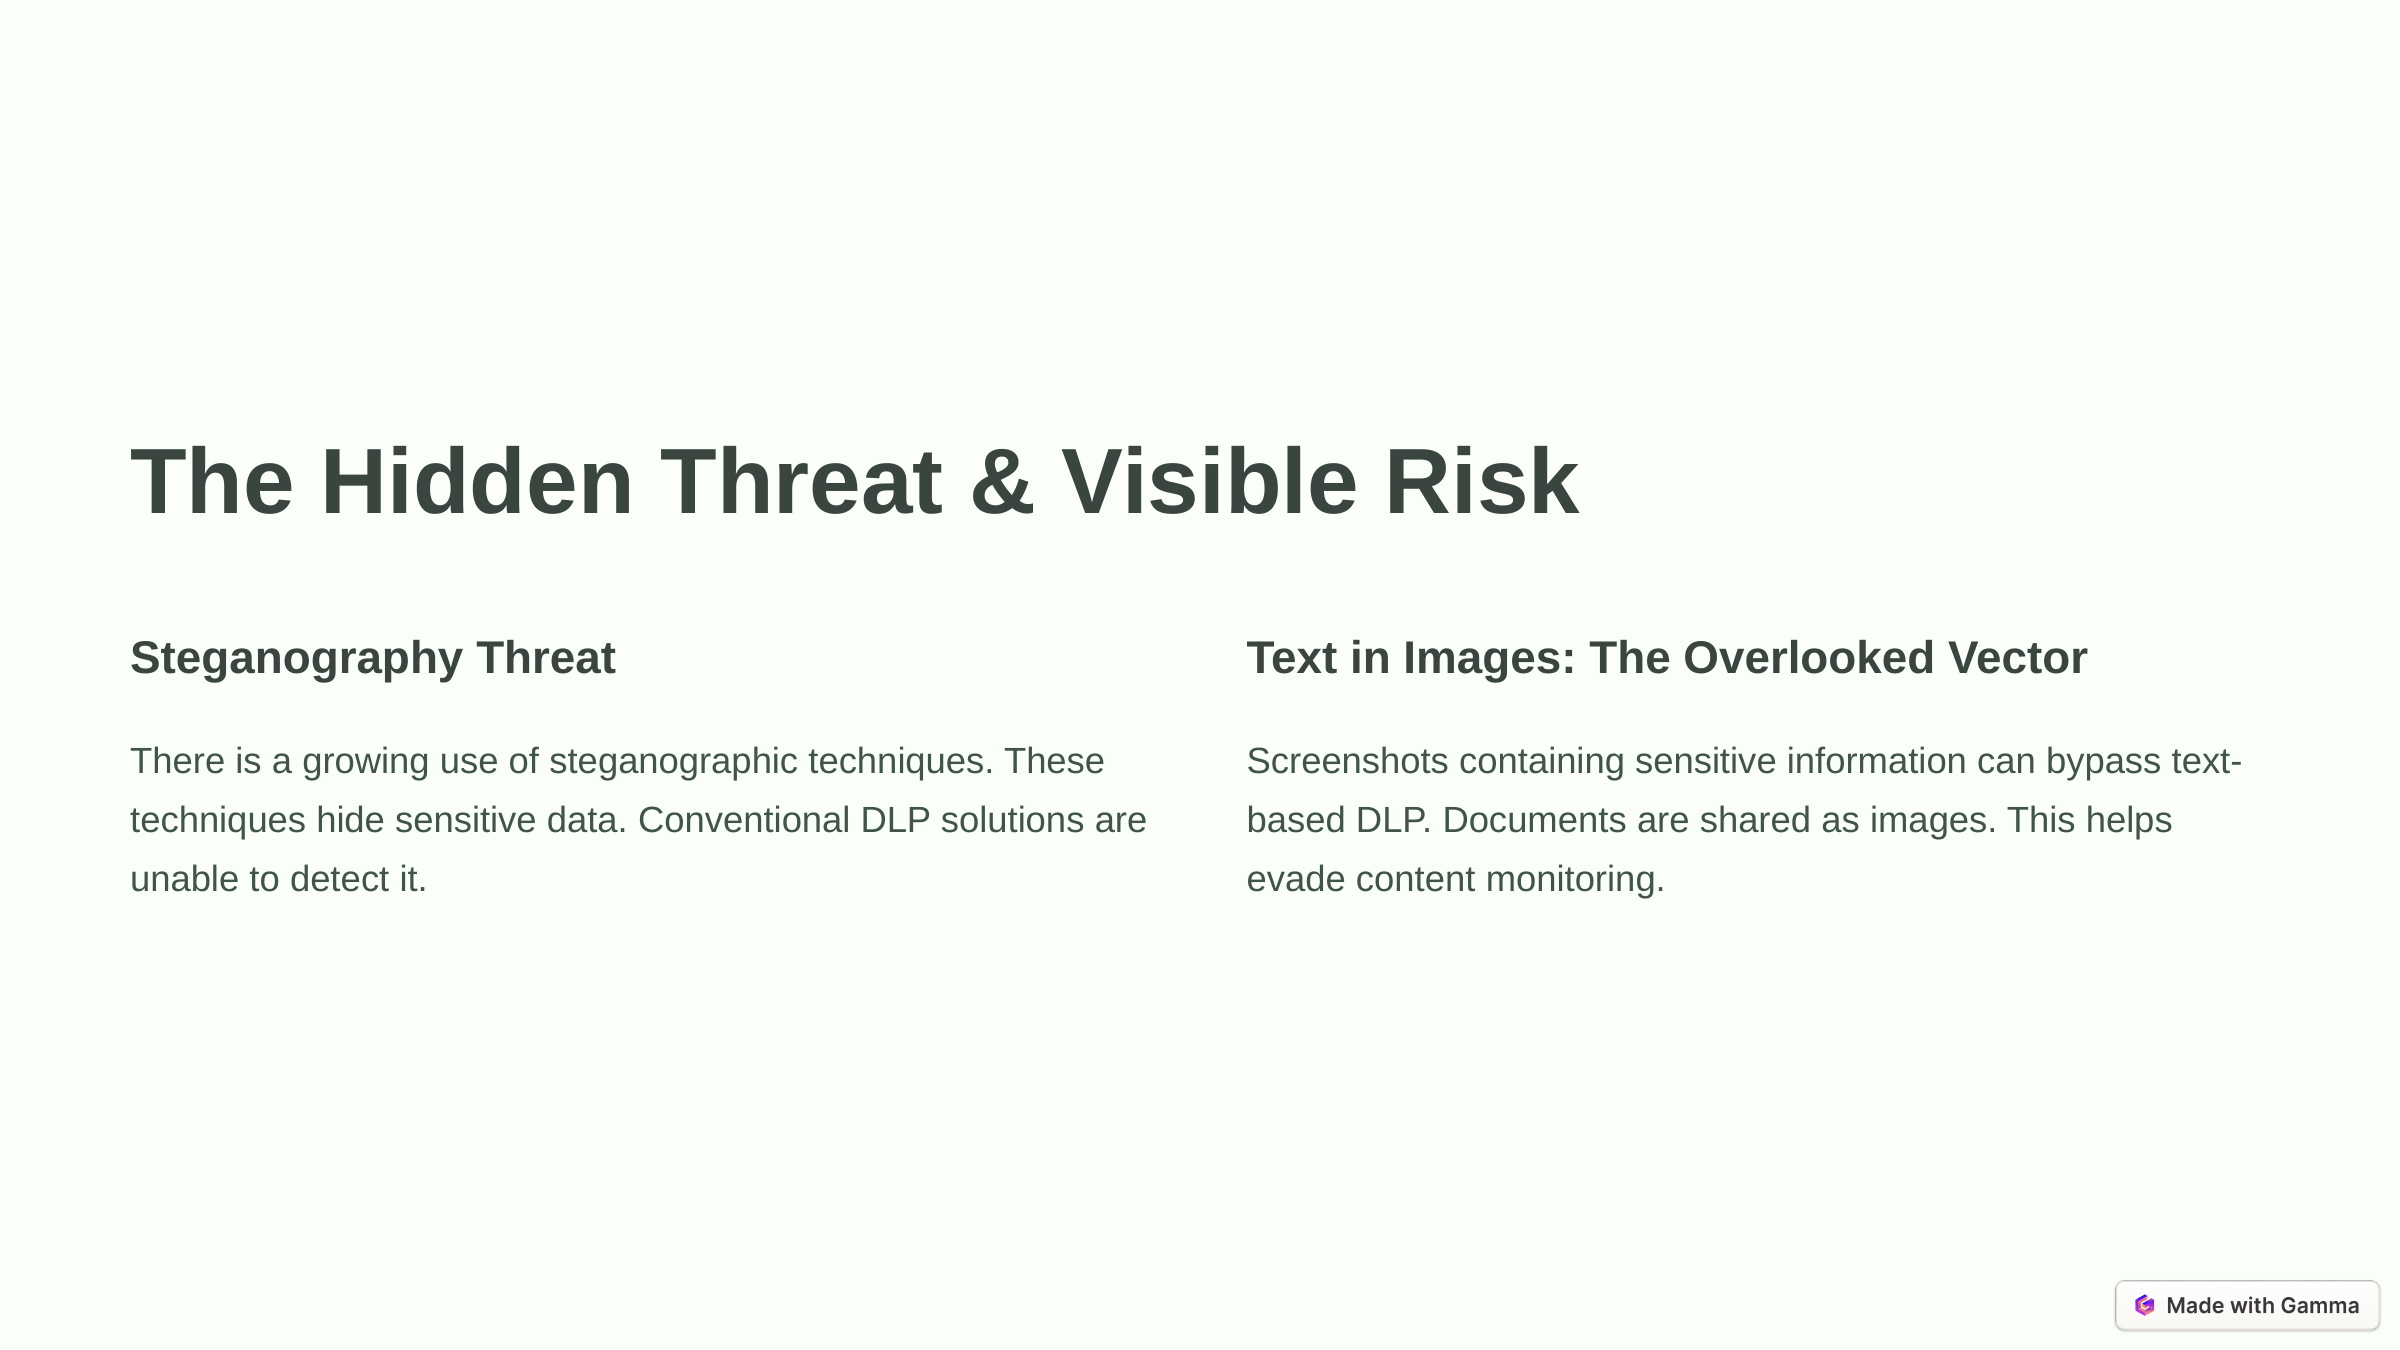

The Hidden Threat & Visible Risk
Steganography Threat
Text in Images: The Overlooked Vector
There is a growing use of steganographic techniques. These techniques hide sensitive data. Conventional DLP solutions are unable to detect it.
Screenshots containing sensitive information can bypass text-based DLP. Documents are shared as images. This helps evade content monitoring.